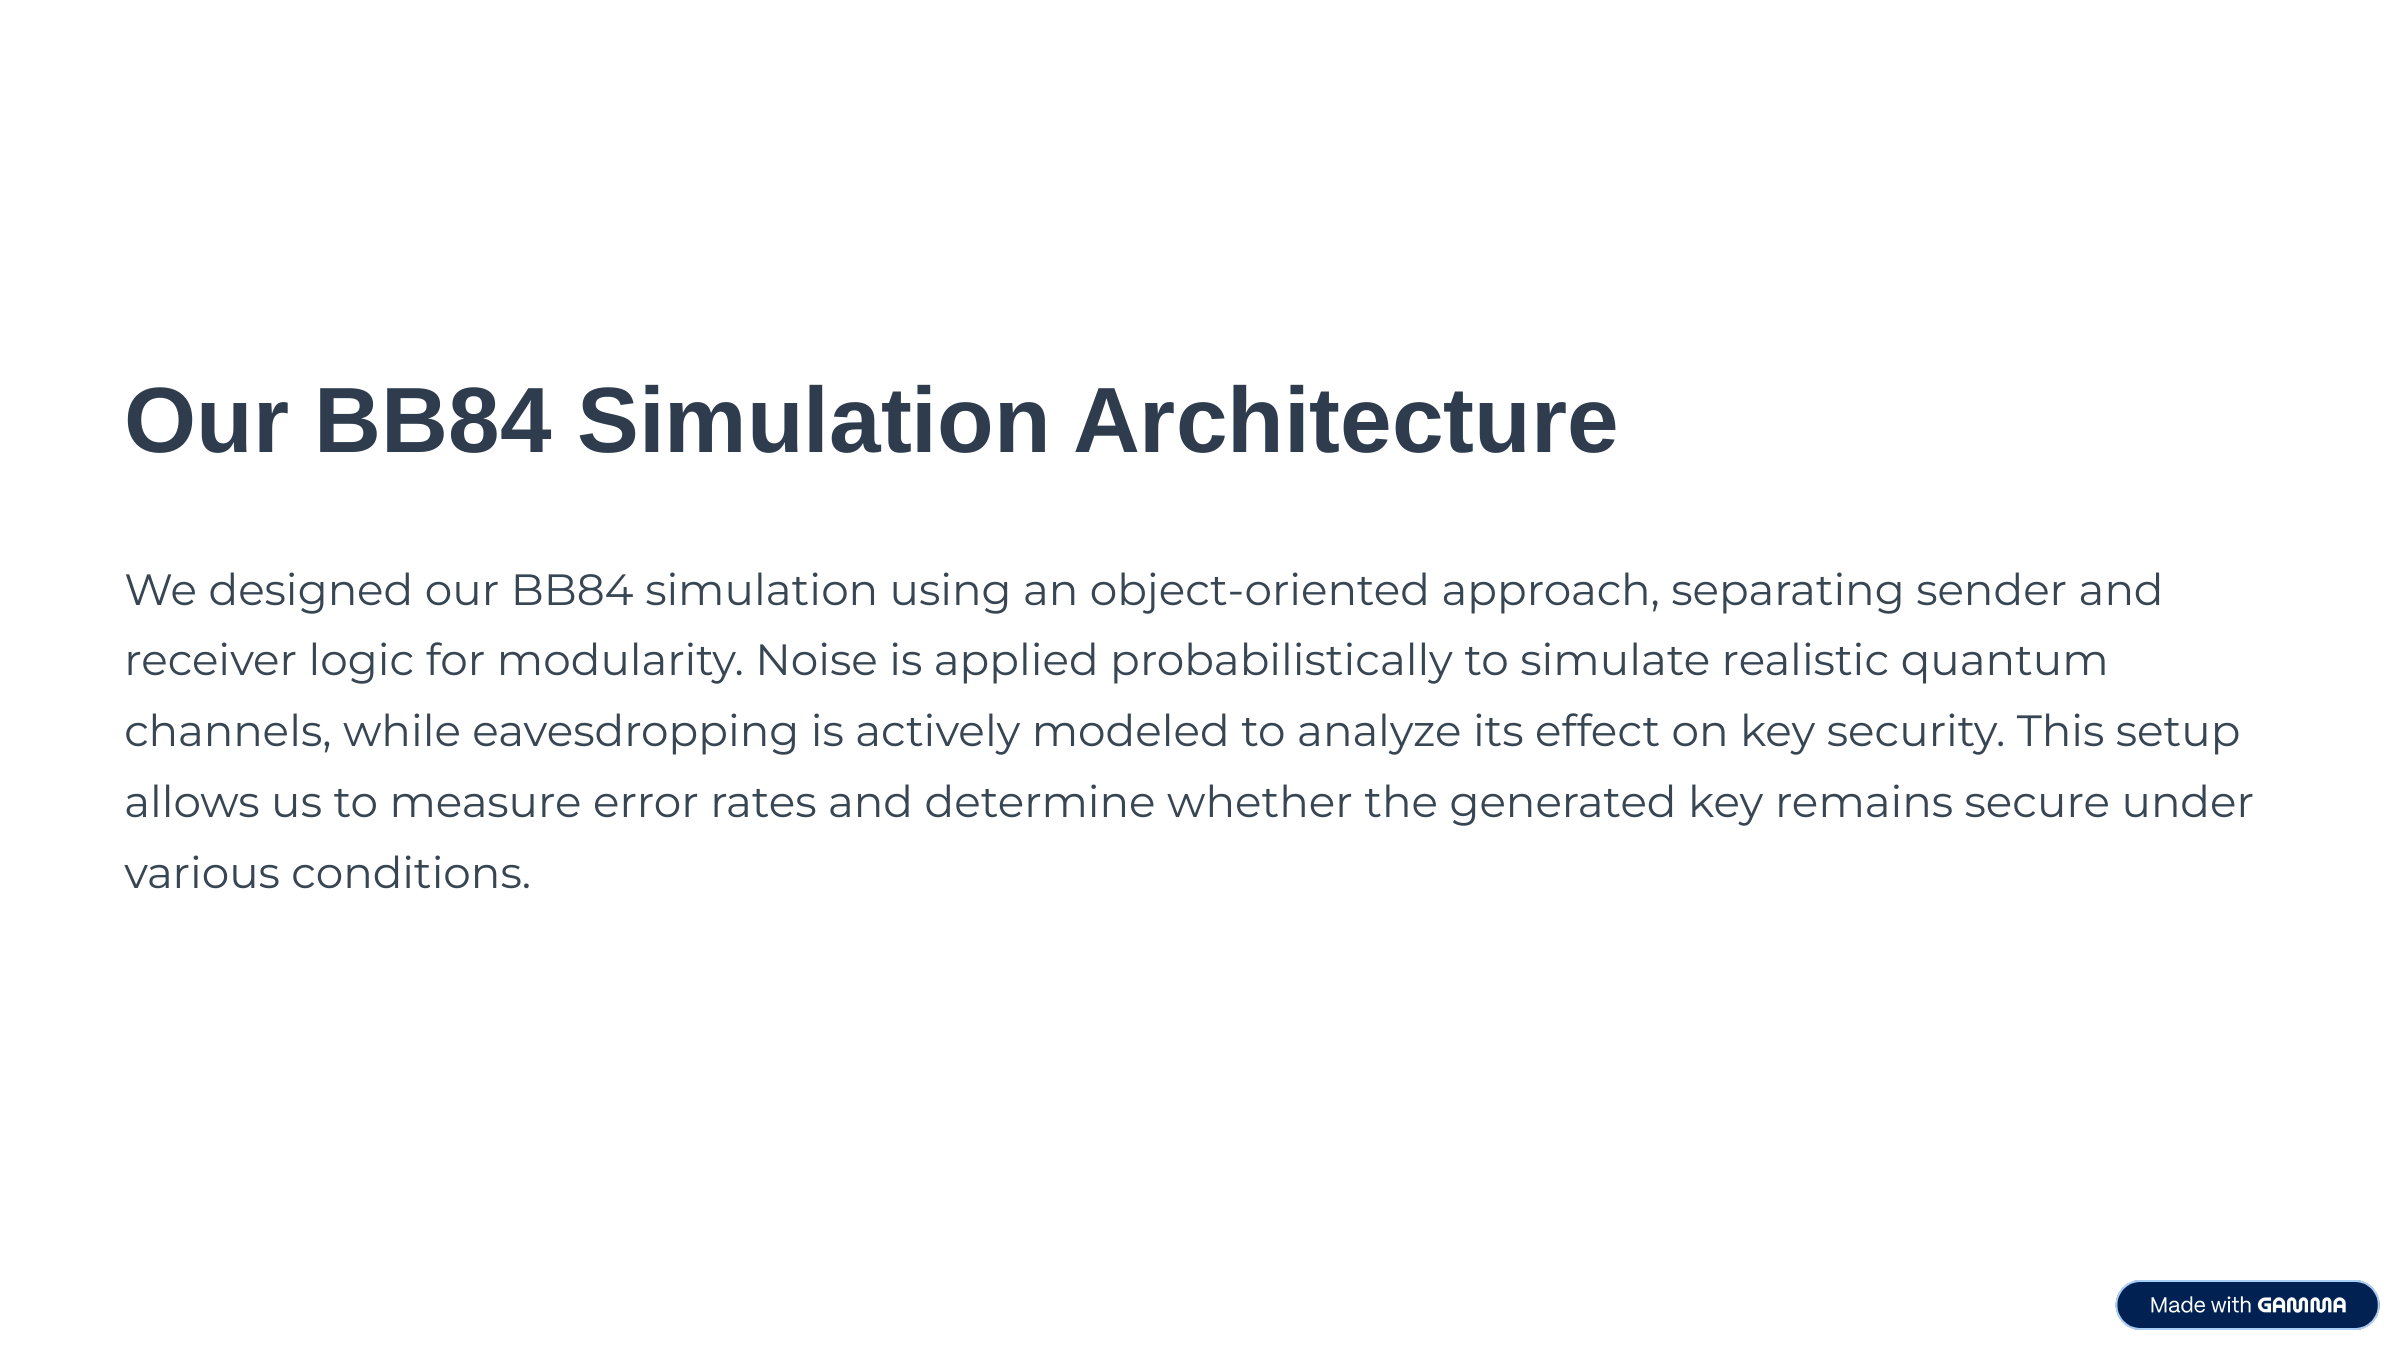

Our BB84 Simulation Architecture
We designed our BB84 simulation using an object-oriented approach, separating sender and receiver logic for modularity. Noise is applied probabilistically to simulate realistic quantum channels, while eavesdropping is actively modeled to analyze its effect on key security. This setup allows us to measure error rates and determine whether the generated key remains secure under various conditions.